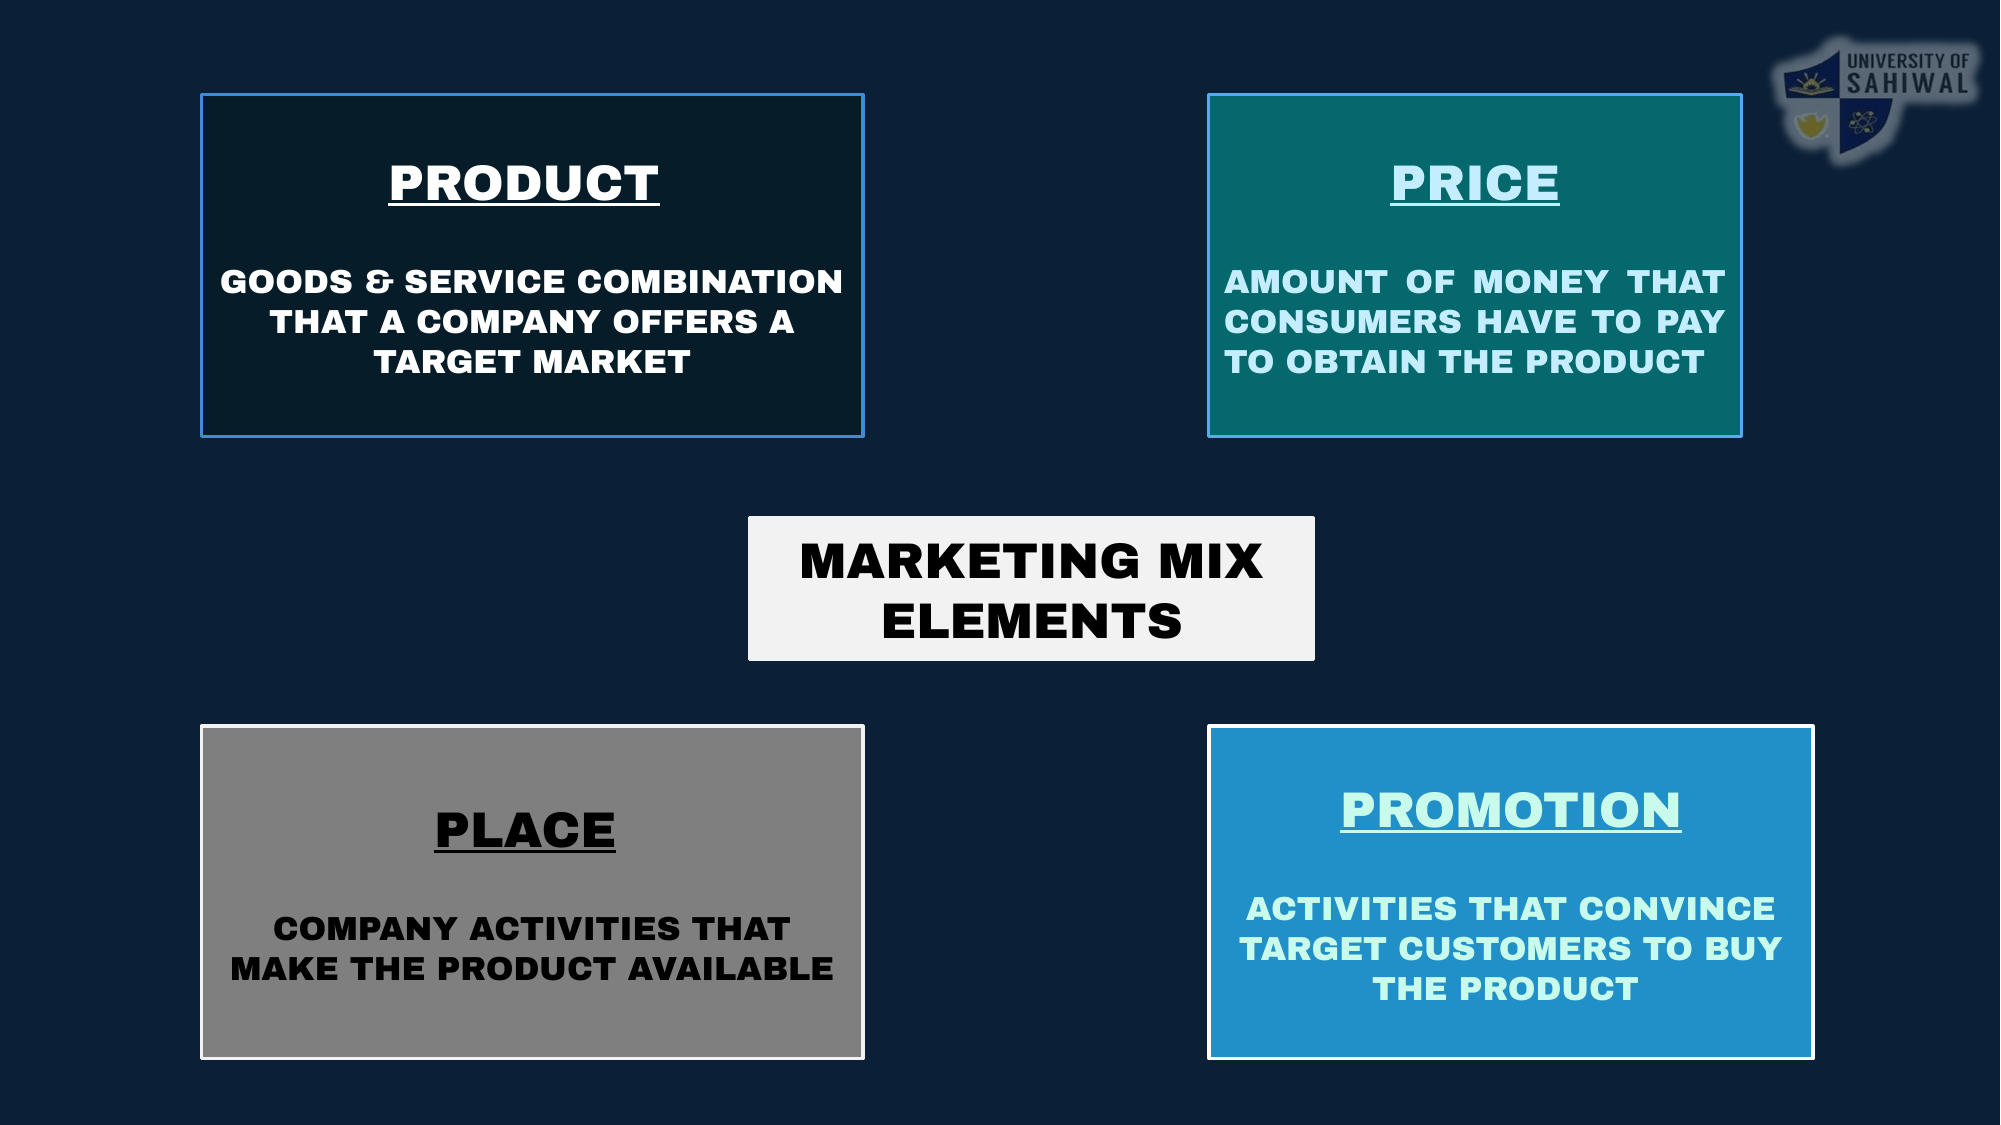

PRODUCT

GOODS & SERVICE COMBINATION THAT A COMPANY OFFERS A TARGET MARKET
PRICE

AMOUNT OF MONEY THAT CONSUMERS HAVE TO PAY TO OBTAIN THE PRODUCT
MARKETING MIX
ELEMENTS
PLACE

COMPANY ACTIVITIES THAT MAKE THE PRODUCT AVAILABLE
PROMOTION

ACTIVITIES THAT CONVINCE TARGET CUSTOMERS TO BUY THE PRODUCT